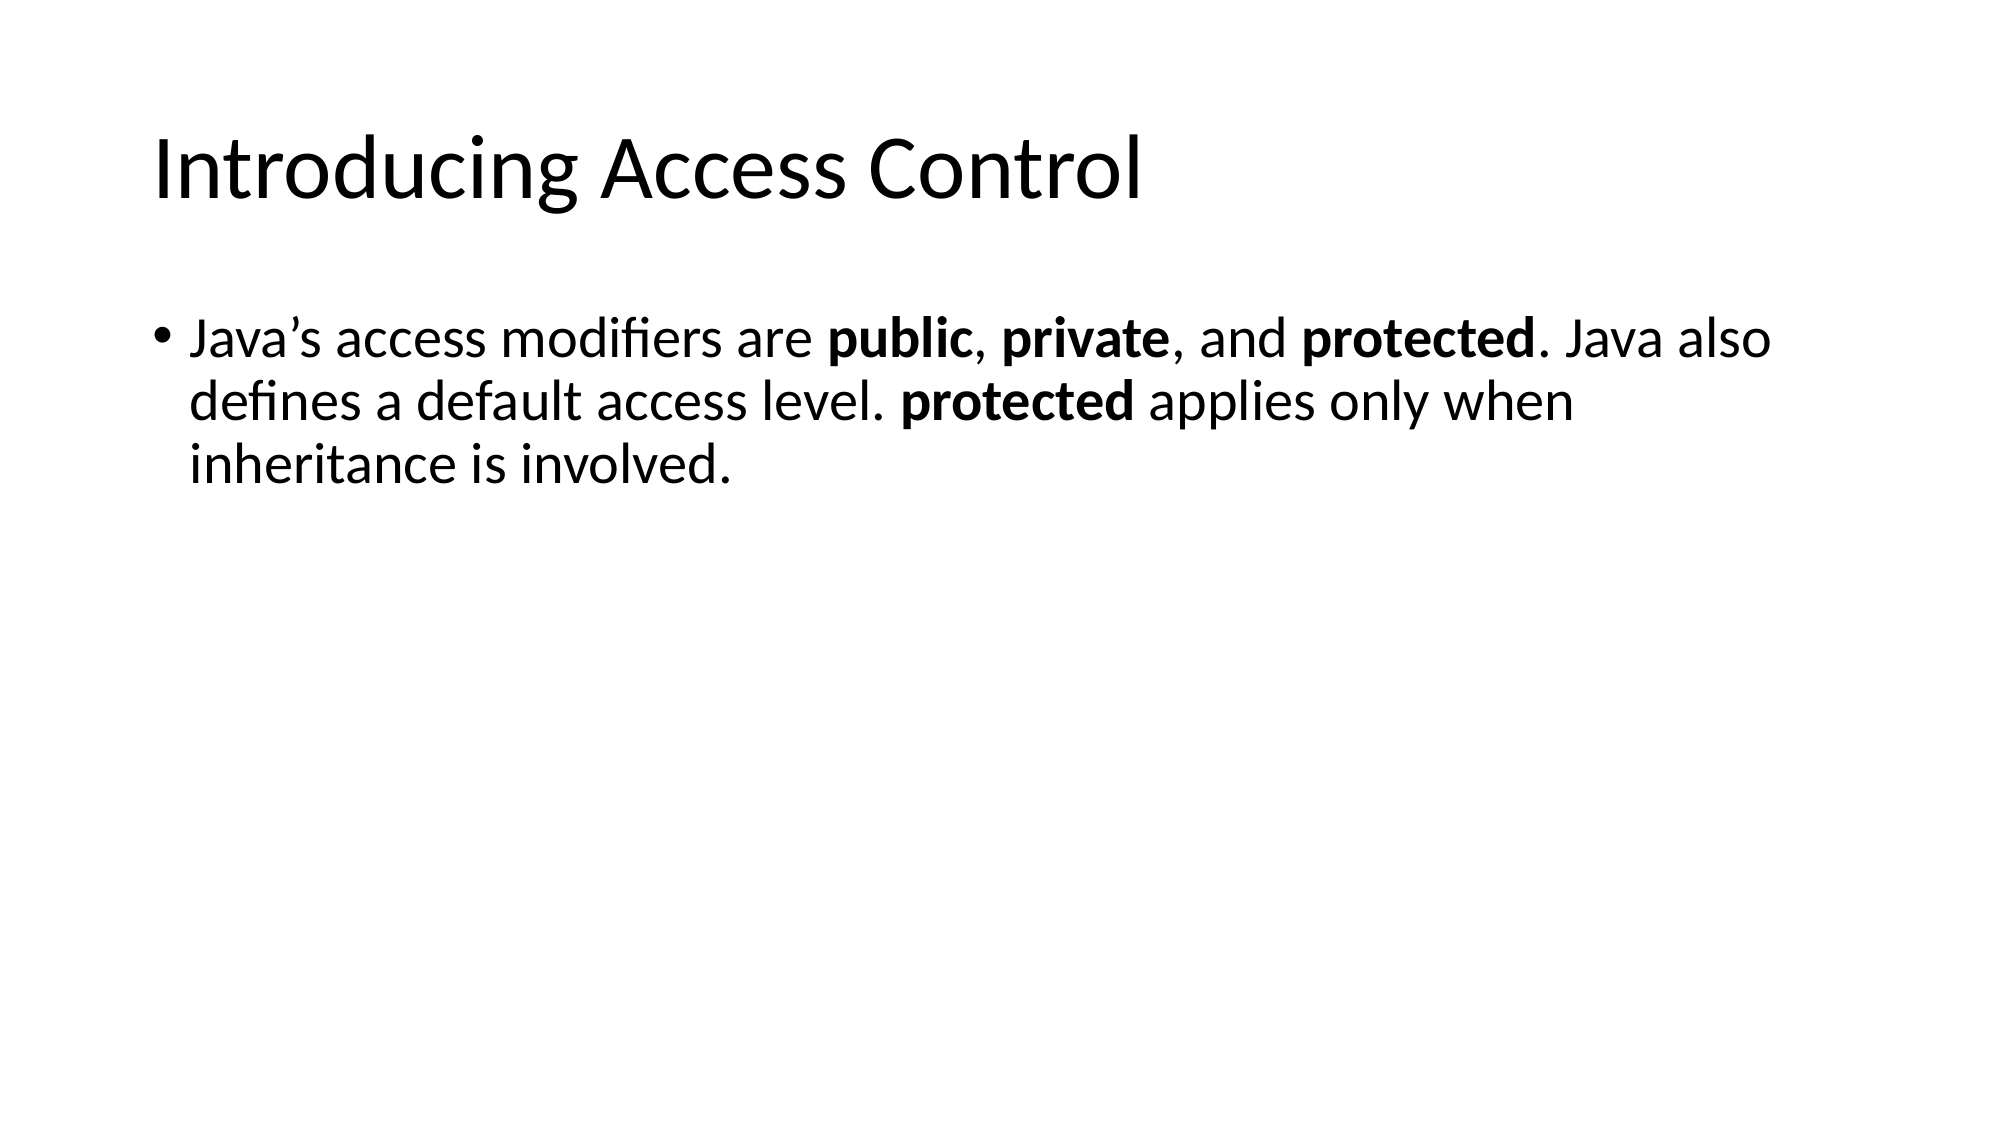

# Introducing Access Control
Java’s access modifiers are public, private, and protected. Java also defines a default access level. protected applies only when inheritance is involved.